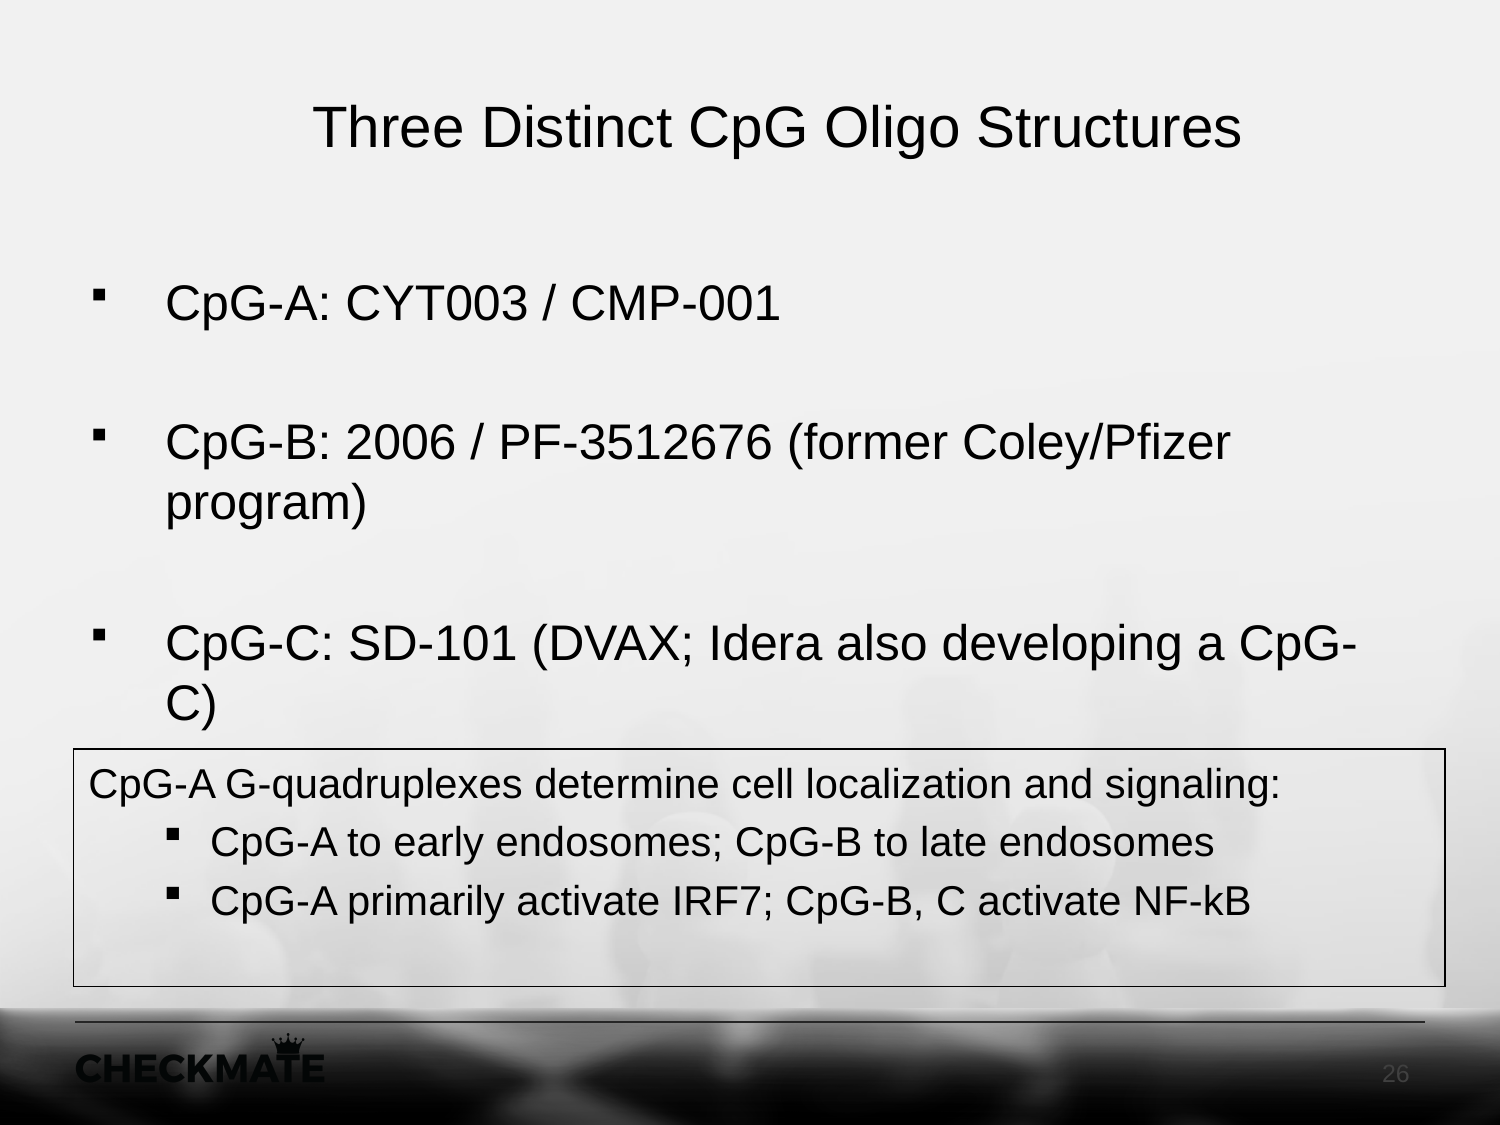

# Three Distinct CpG Oligo Structures
CpG-A: CYT003 / CMP-001

CpG-B: 2006 / PF-3512676 (former Coley/Pfizer program)

CpG-C: SD-101 (DVAX; Idera also developing a CpG-C)

CpG-A G-quadruplexes determine cell localization and signaling:
CpG-A to early endosomes; CpG-B to late endosomes
CpG-A primarily activate IRF7; CpG-B, C activate NF-kB

26